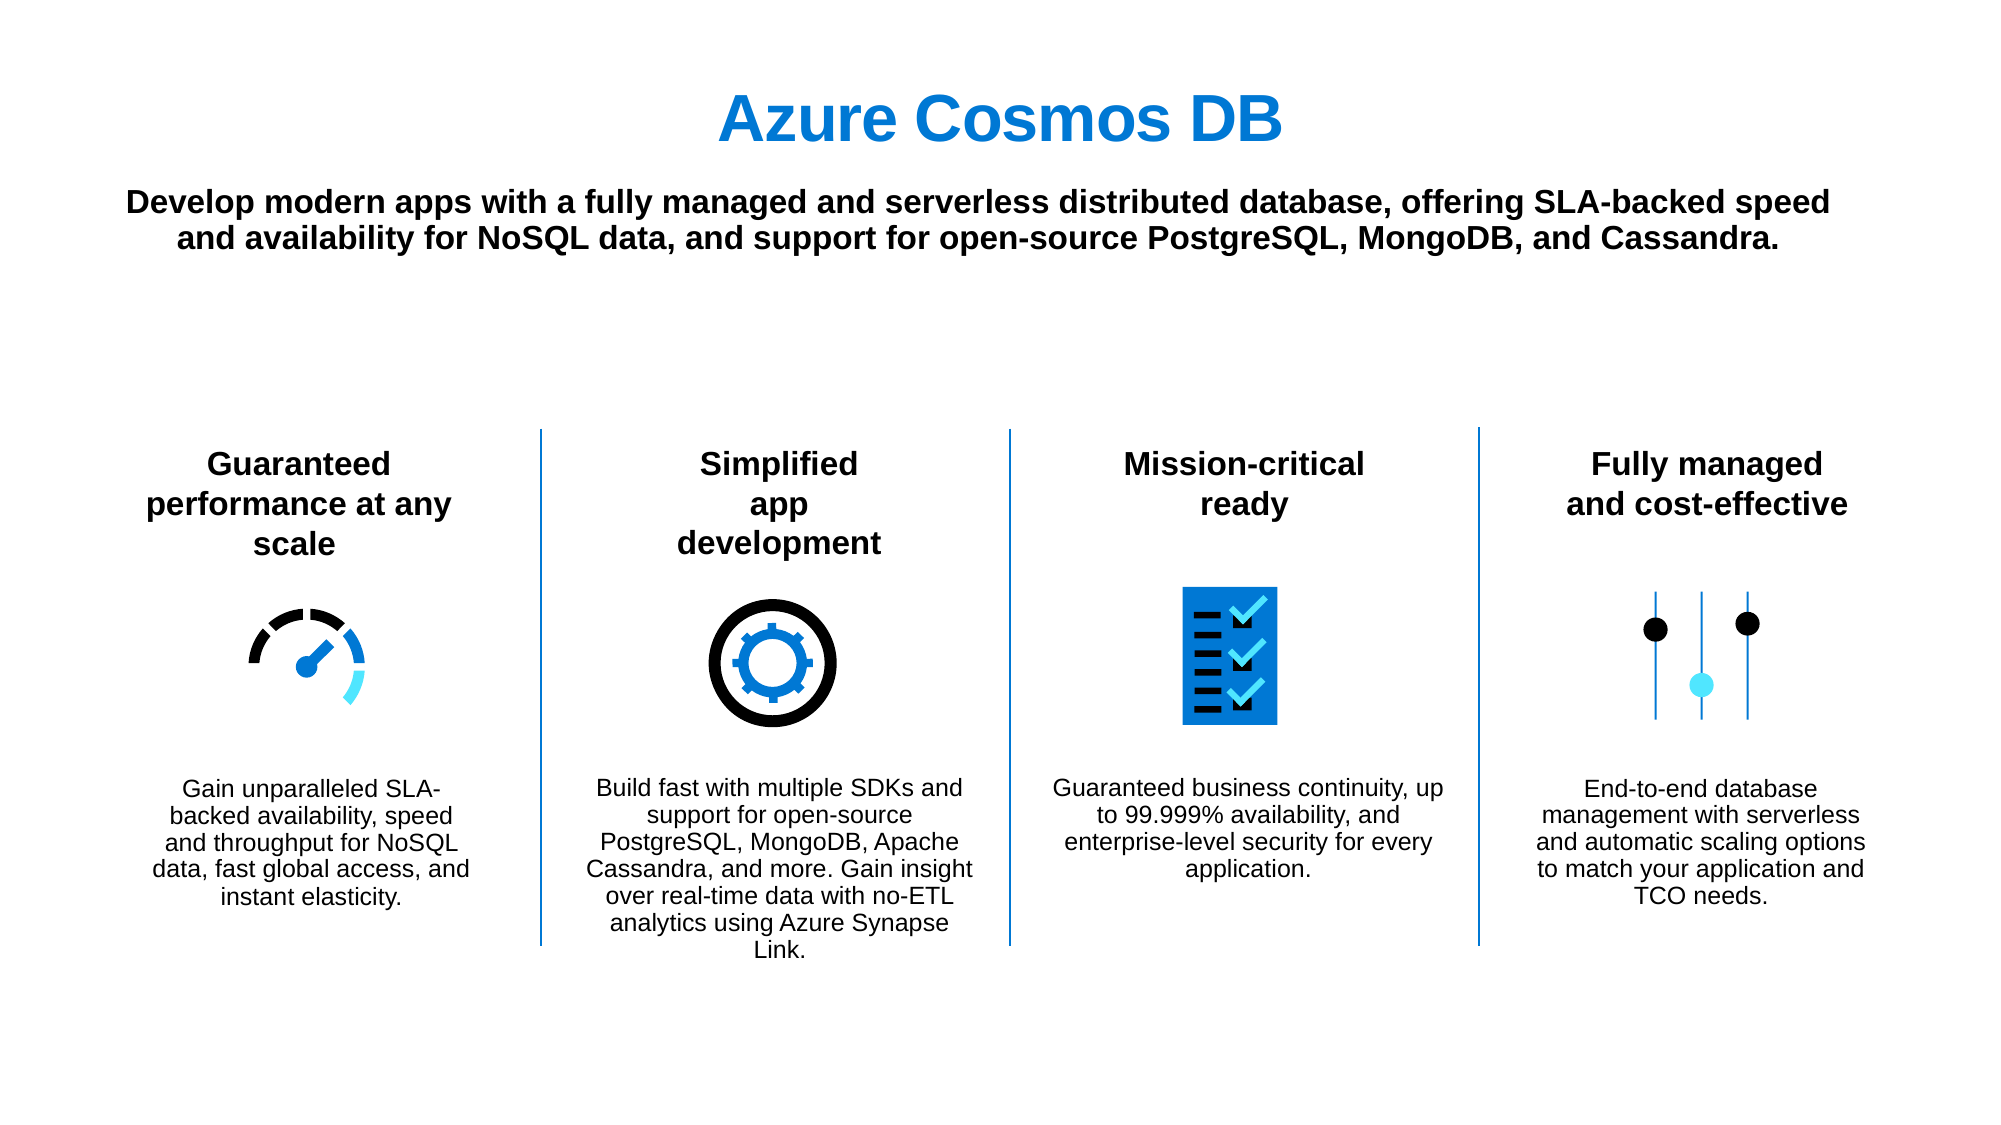

# Azure Cosmos DB
Develop modern apps with a fully managed and serverless distributed database, offering SLA-backed speed and availability for NoSQL data, and support for open-source PostgreSQL, MongoDB, and Cassandra.
Fully managed and cost-effective
Simplified app development
Guaranteed performance at any scale
Mission-critical ready

Guaranteed business continuity, up to 99.999% availability, and enterprise-level security for every application.
Build fast with multiple SDKs and support for open-source PostgreSQL, MongoDB, Apache Cassandra, and more. Gain insight over real-time data with no-ETL analytics using Azure Synapse Link.
End-to-end database management with serverless and automatic scaling options to match your application and TCO needs.
Gain unparalleled SLA-backed availability, speed and throughput for NoSQL data, fast global access, and instant elasticity.